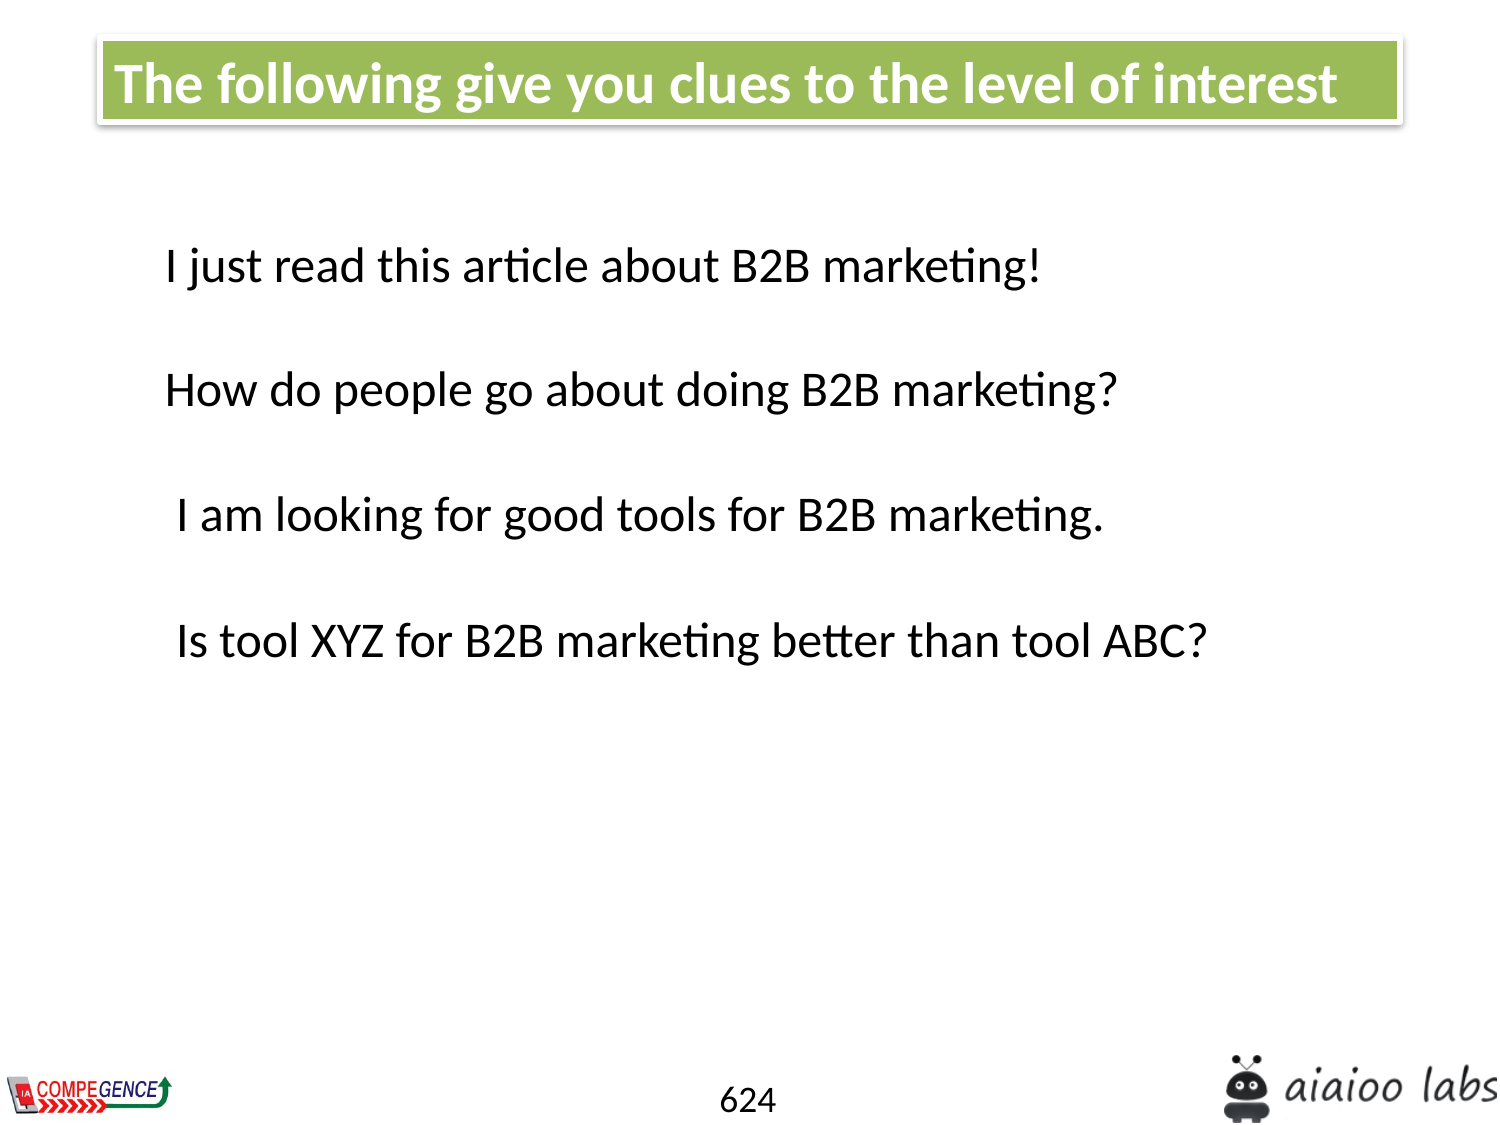

The following give you clues to the level of interest
I just read this article about B2B marketing!
How do people go about doing B2B marketing?
 I am looking for good tools for B2B marketing.
 Is tool XYZ for B2B marketing better than tool ABC?